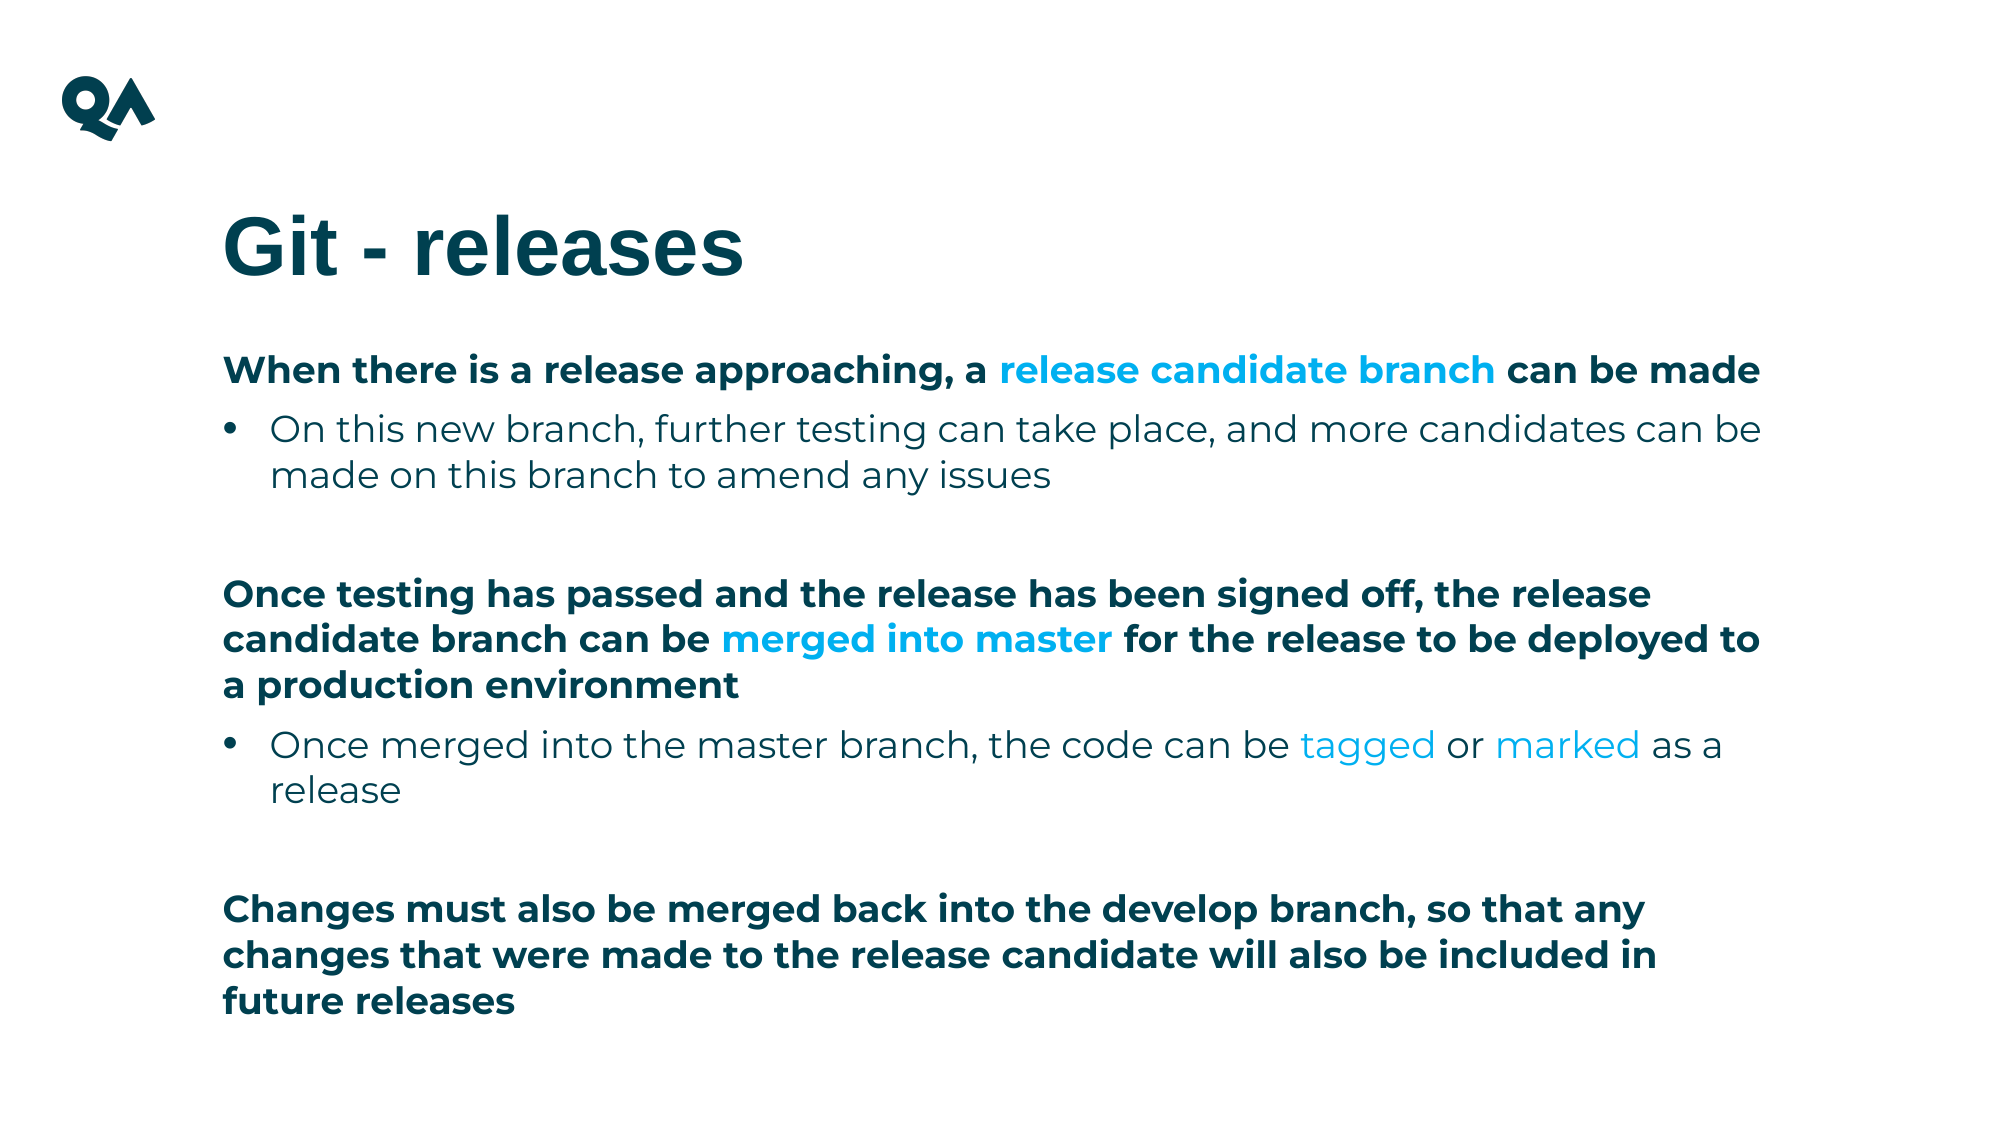

Git - releases
When there is a release approaching, a release candidate branch can be made
On this new branch, further testing can take place, and more candidates can be made on this branch to amend any issues

Once testing has passed and the release has been signed off, the release candidate branch can be merged into master for the release to be deployed to a production environment
Once merged into the master branch, the code can be tagged or marked as a release

Changes must also be merged back into the develop branch, so that any changes that were made to the release candidate will also be included in future releases